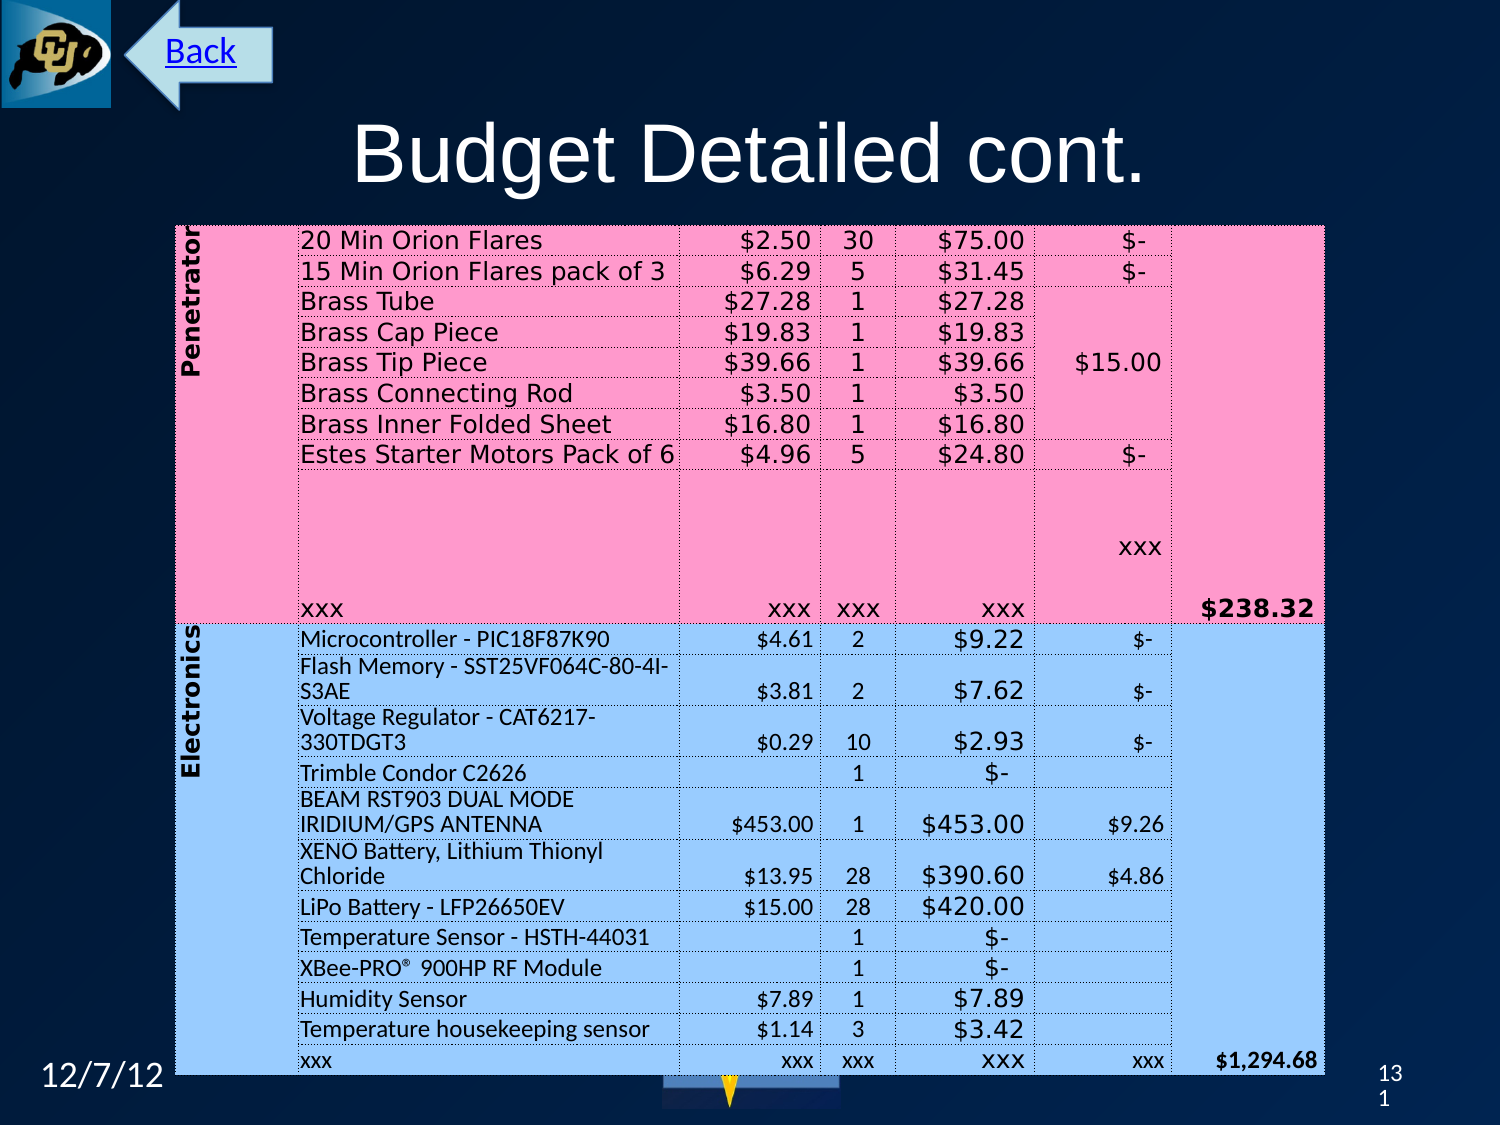

Back
# Budget Detailed cont.
| Penetrator | 20 Min Orion Flares | $2.50 | 30 | $75.00 | $- | $238.32 |
| --- | --- | --- | --- | --- | --- | --- |
|  | 15 Min Orion Flares pack of 3 | $6.29 | 5 | $31.45 | $- |  |
|  | Brass Tube | $27.28 | 1 | $27.28 | $15.00 |  |
|  | Brass Cap Piece | $19.83 | 1 | $19.83 |  |  |
|  | Brass Tip Piece | $39.66 | 1 | $39.66 |  |  |
|  | Brass Connecting Rod | $3.50 | 1 | $3.50 |  |  |
|  | Brass Inner Folded Sheet | $16.80 | 1 | $16.80 |  |  |
|  | Estes Starter Motors Pack of 6 | $4.96 | 5 | $24.80 | $- |  |
|  | xxx | xxx | xxx | xxx | xxx |  |
| Electronics | Microcontroller - PIC18F87K90 | $4.61 | 2 | $9.22 | $- | $1,294.68 |
|  | Flash Memory - SST25VF064C-80-4I-S3AE | $3.81 | 2 | $7.62 | $- |  |
|  | Voltage Regulator - CAT6217-330TDGT3 | $0.29 | 10 | $2.93 | $- |  |
|  | Trimble Condor C2626 |  | 1 | $- |  |  |
|  | BEAM RST903 DUAL MODE IRIDIUM/GPS ANTENNA | $453.00 | 1 | $453.00 | $9.26 |  |
|  | XENO Battery, Lithium Thionyl Chloride | $13.95 | 28 | $390.60 | $4.86 |  |
|  | LiPo Battery - LFP26650EV | $15.00 | 28 | $420.00 |  |  |
|  | Temperature Sensor - HSTH-44031 |  | 1 | $- |  |  |
|  | XBee-PRO® 900HP RF Module |  | 1 | $- |  |  |
|  | Humidity Sensor | $7.89 | 1 | $7.89 |  |  |
|  | Temperature housekeeping sensor | $1.14 | 3 | $3.42 |  |  |
|  | xxx | xxx | xxx | xxx | xxx |  |
12/7/12
131